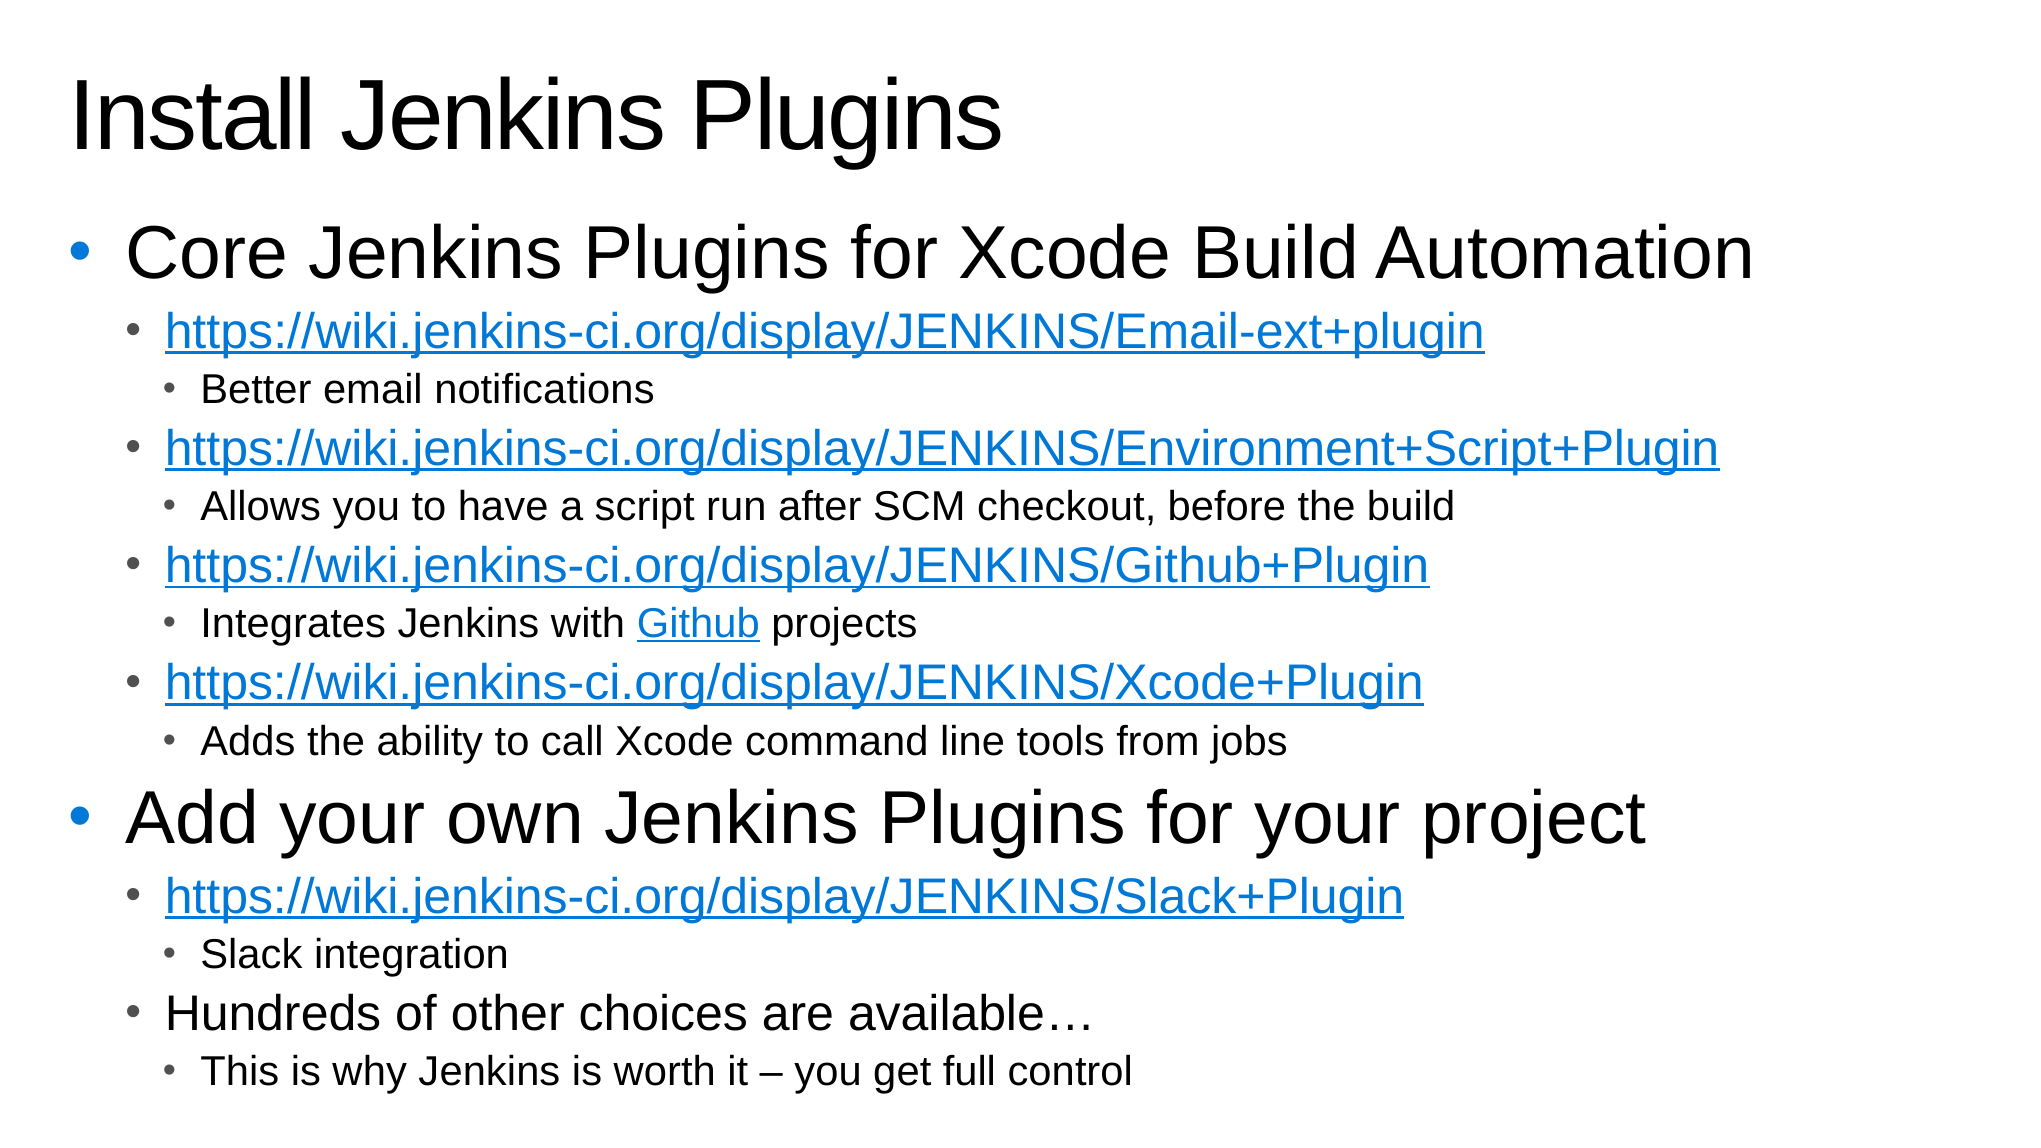

# Install Jenkins Plugins
Core Jenkins Plugins for Xcode Build Automation
https://wiki.jenkins-ci.org/display/JENKINS/Email-ext+plugin
Better email notifications
https://wiki.jenkins-ci.org/display/JENKINS/Environment+Script+Plugin
Allows you to have a script run after SCM checkout, before the build
https://wiki.jenkins-ci.org/display/JENKINS/Github+Plugin
Integrates Jenkins with Github projects
https://wiki.jenkins-ci.org/display/JENKINS/Xcode+Plugin
Adds the ability to call Xcode command line tools from jobs
Add your own Jenkins Plugins for your project
https://wiki.jenkins-ci.org/display/JENKINS/Slack+Plugin
Slack integration
Hundreds of other choices are available…
This is why Jenkins is worth it – you get full control